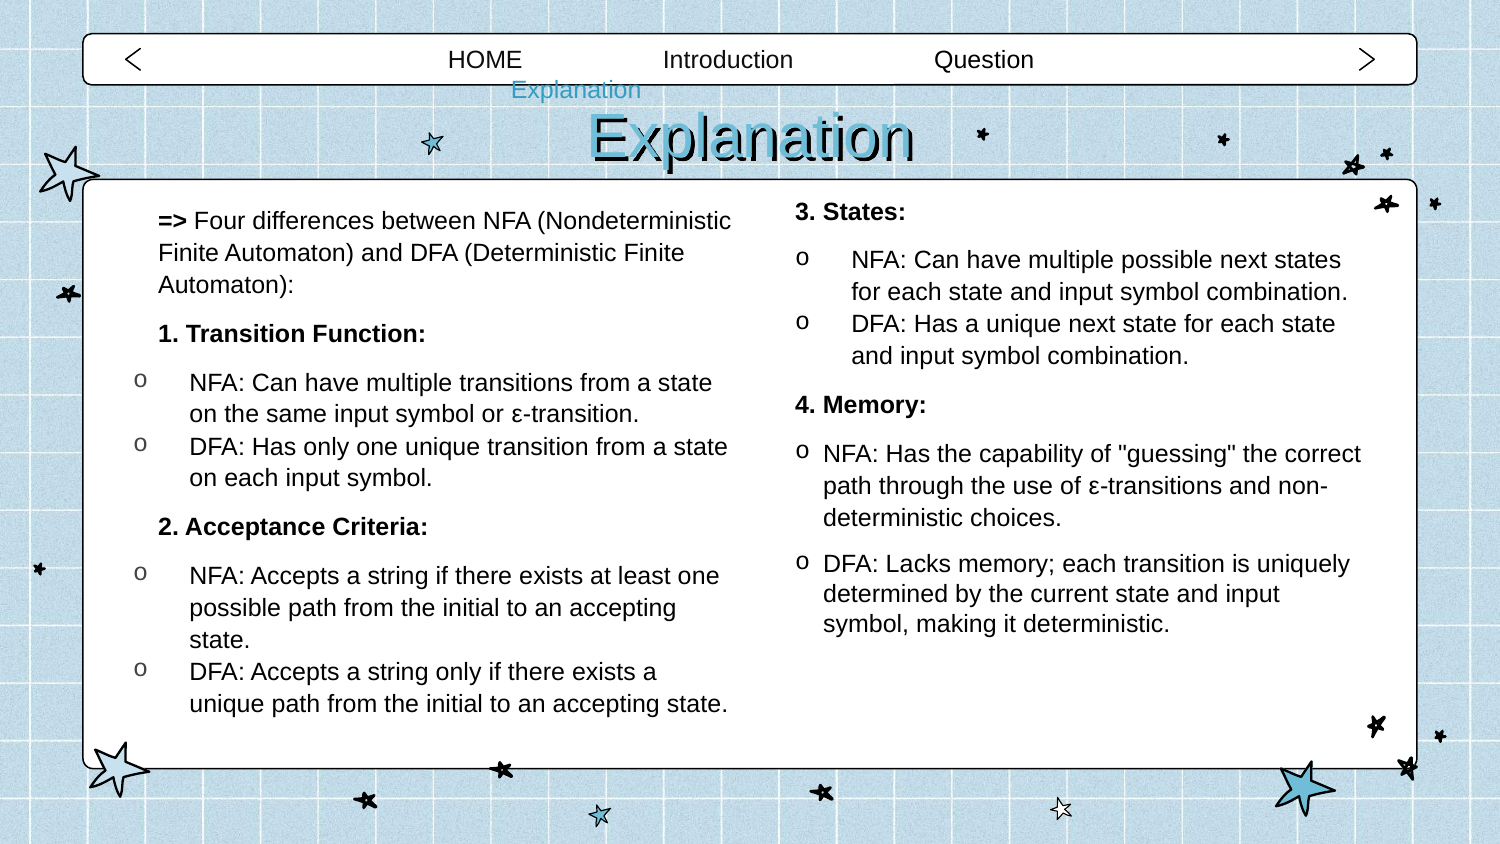

HOME                    Introduction                    Question                    Explanation

# Explanation

3. States:
NFA: Can have multiple possible next states for each state and input symbol combination.
DFA: Has a unique next state for each state and input symbol combination.
4. Memory:
NFA: Has the capability of "guessing" the correct path through the use of ε-transitions and non-deterministic choices.
DFA: Lacks memory; each transition is uniquely determined by the current state and input symbol, making it deterministic.
=> Four differences between NFA (Nondeterministic Finite Automaton) and DFA (Deterministic Finite Automaton):
1. Transition Function:
NFA: Can have multiple transitions from a state on the same input symbol or ε-transition.
DFA: Has only one unique transition from a state on each input symbol.
2. Acceptance Criteria:
NFA: Accepts a string if there exists at least one possible path from the initial to an accepting state.
DFA: Accepts a string only if there exists a unique path from the initial to an accepting state.